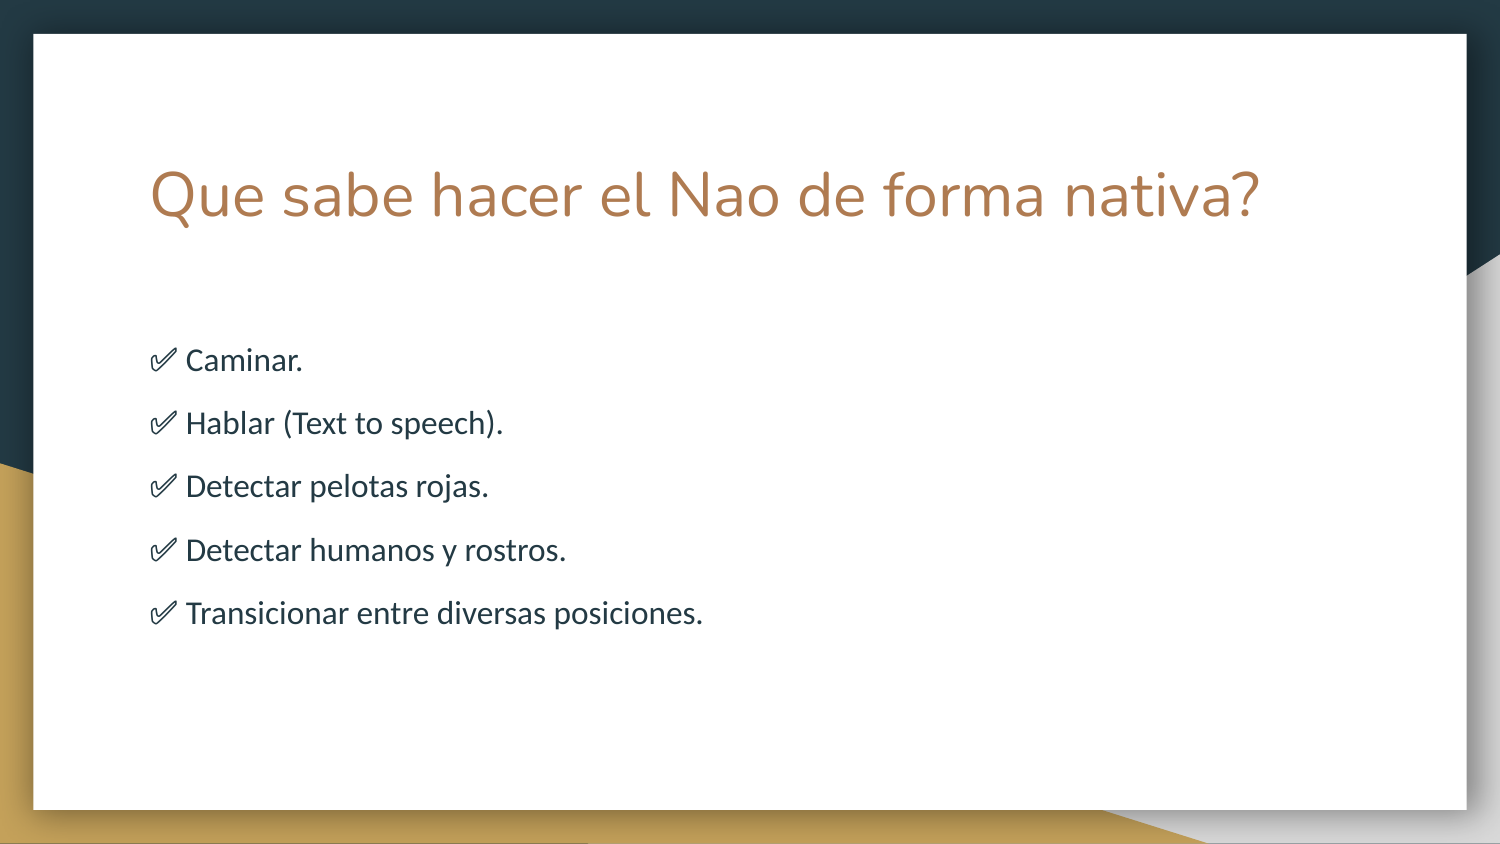

# Que sabe hacer el Nao de forma nativa?
✅ Caminar.
✅ Hablar (Text to speech).
✅ Detectar pelotas rojas.
✅ Detectar humanos y rostros.
✅ Transicionar entre diversas posiciones.